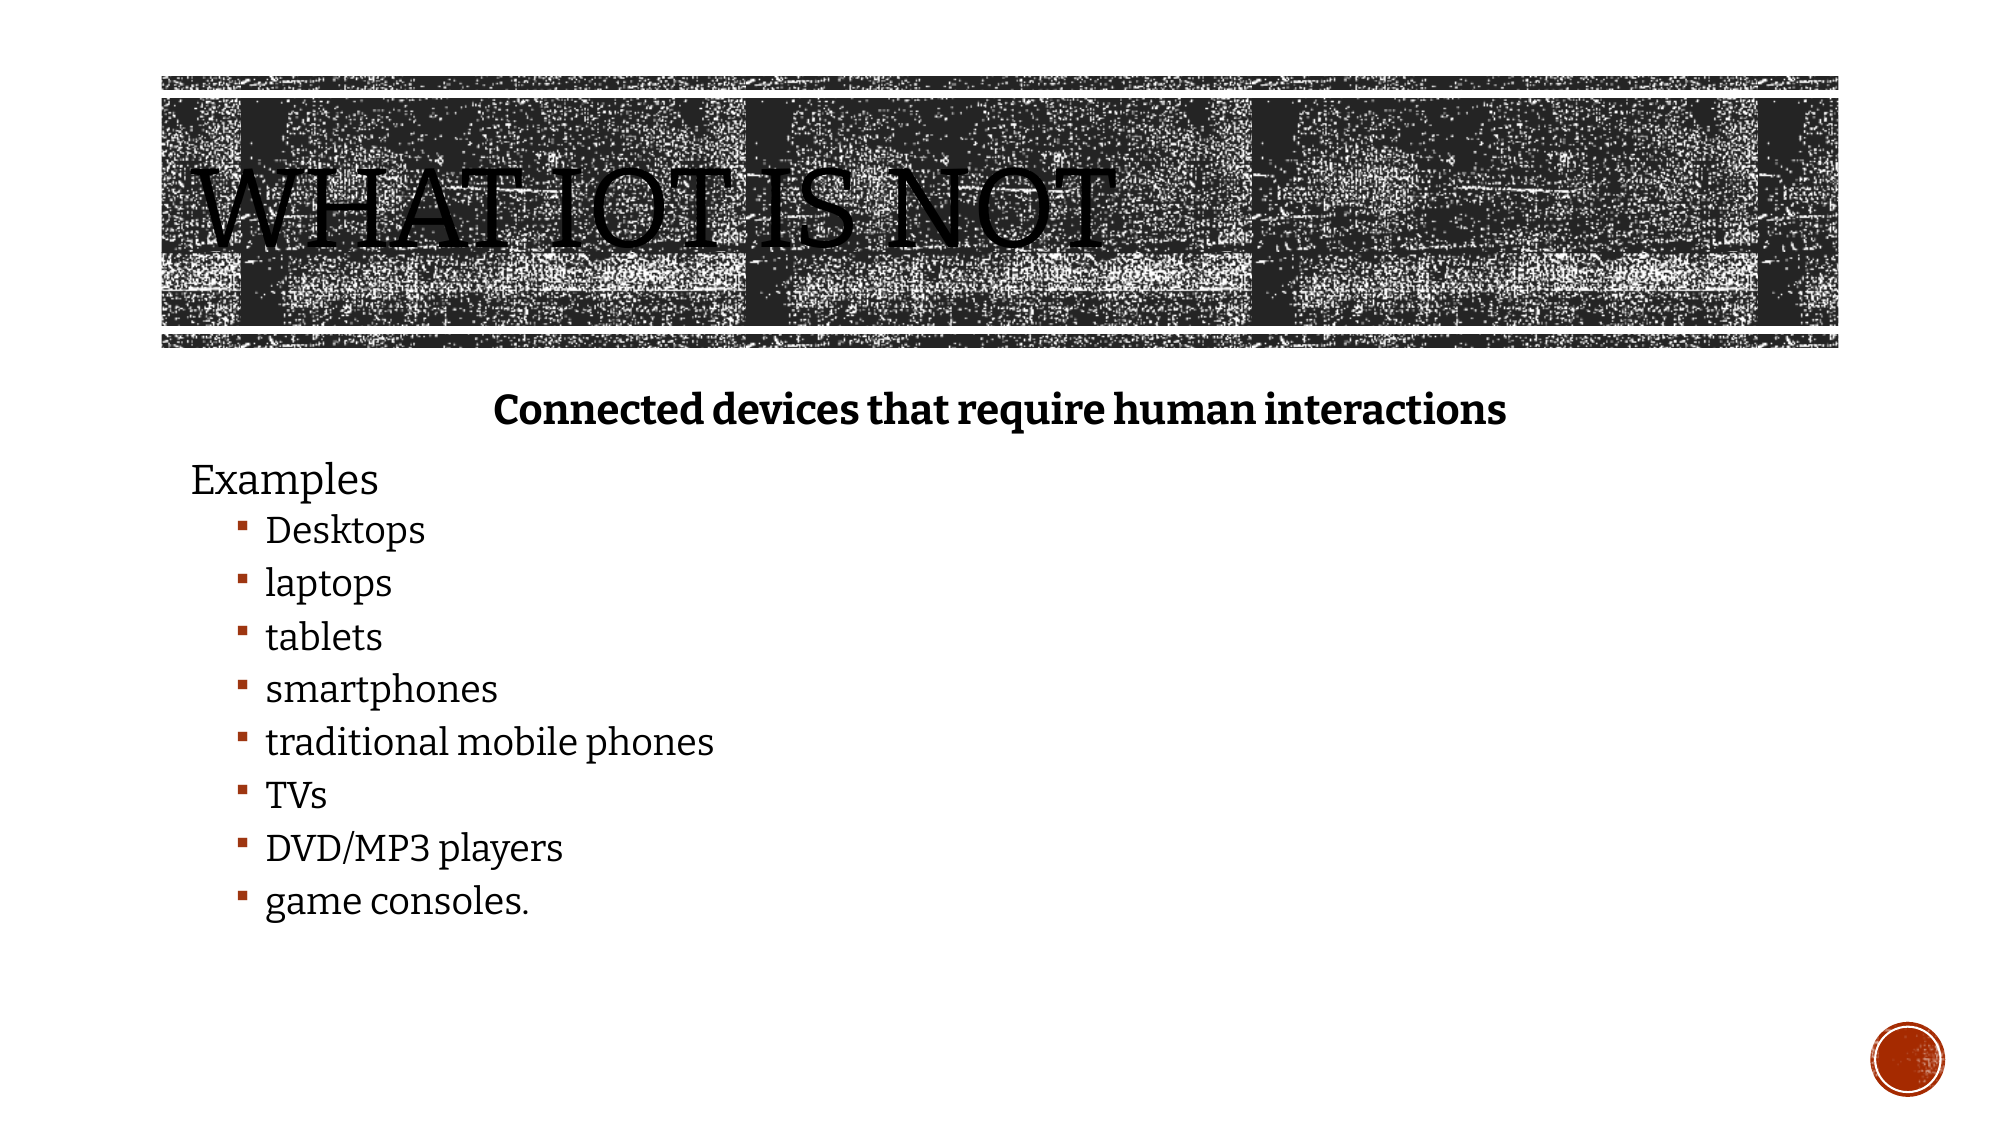

# What IoT is Not

Connected devices that require human interactions
Examples
Desktops
laptops
tablets
smartphones
traditional mobile phones
TVs
DVD/MP3 players
game consoles.